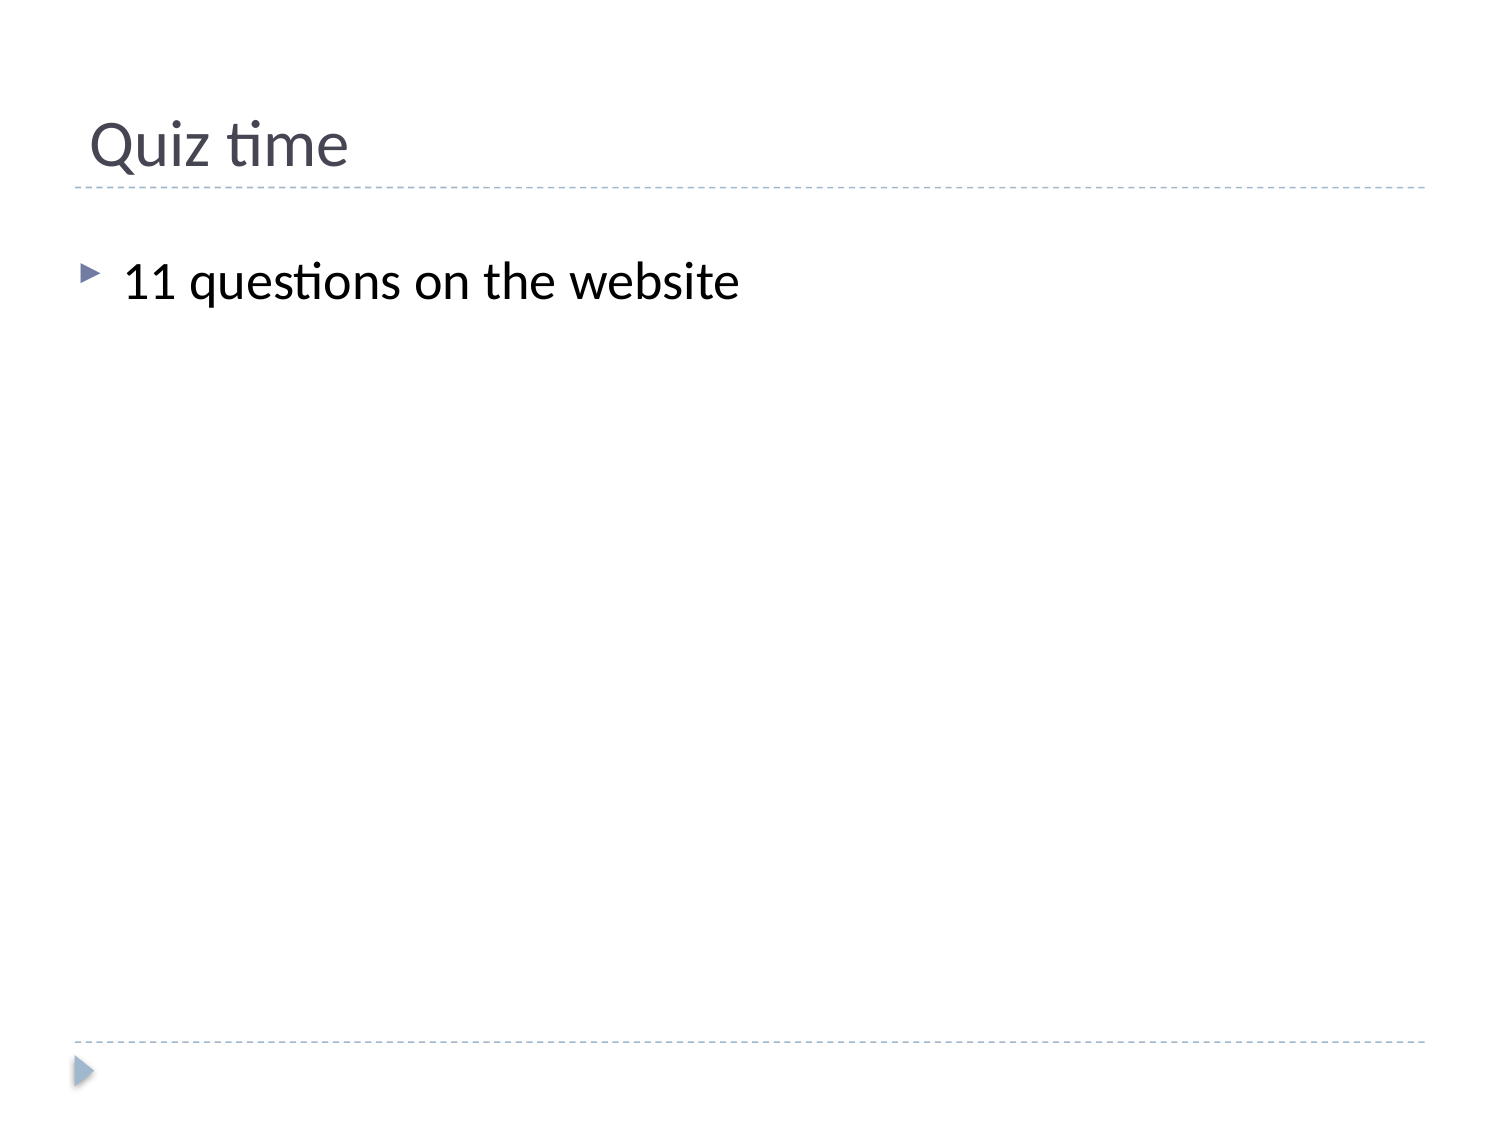

# Quiz time
11 questions on the website